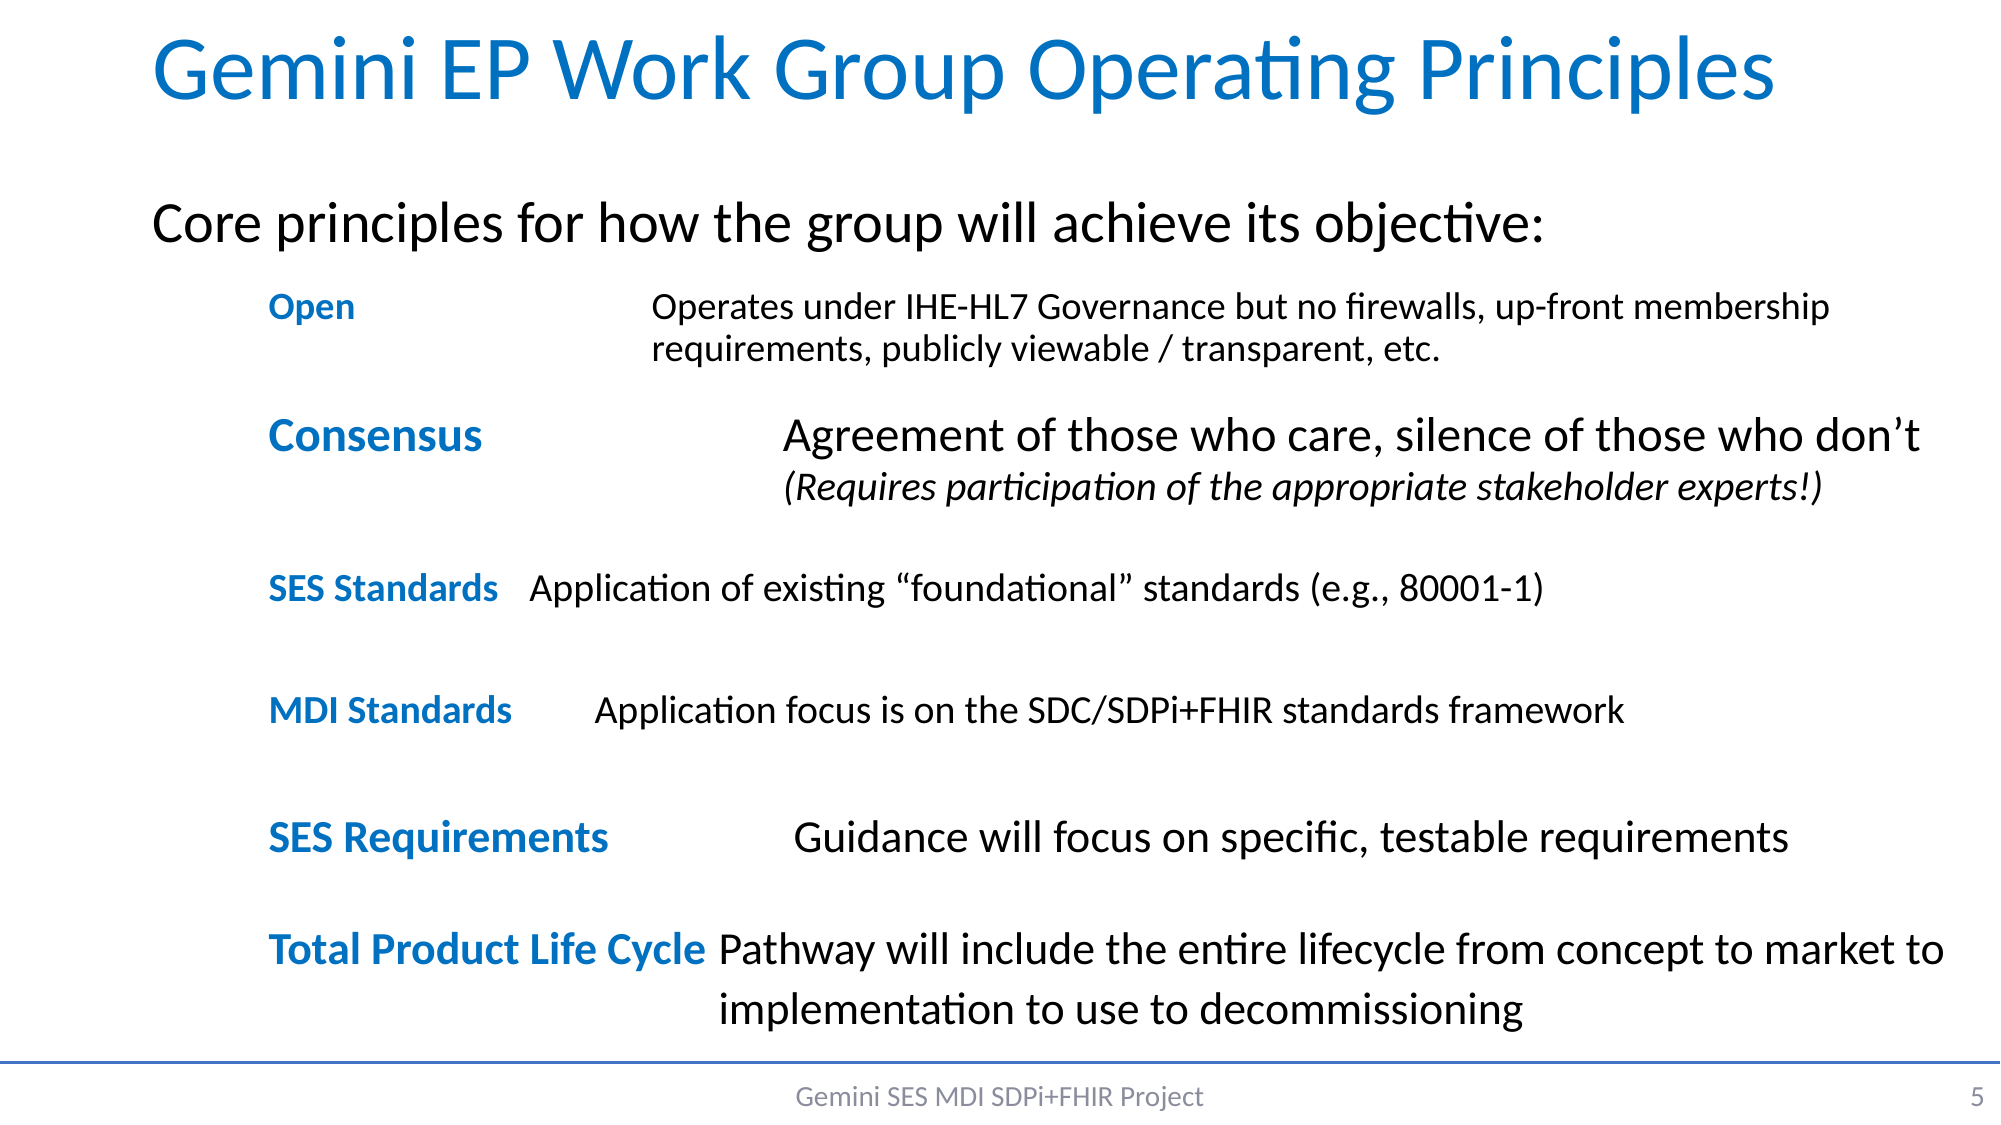

# Gemini EP Work Group Operating Principles
Core principles for how the group will achieve its objective:
Open		Operates under IHE-HL7 Governance but no firewalls, up-front membership requirements, publicly viewable / transparent, etc.
Consensus			Agreement of those who care, silence of those who don’t
				(Requires participation of the appropriate stakeholder experts!)
SES Standards			Application of existing “foundational” standards (e.g., 80001-1)
MDI Standards		Application focus is on the SDC/SDPi+FHIR standards framework
SES Requirements		Guidance will focus on specific, testable requirements
Total Product Life Cycle	Pathway will include the entire lifecycle from concept to market to implementation to use to decommissioning
Gemini SES MDI SDPi+FHIR Project
5